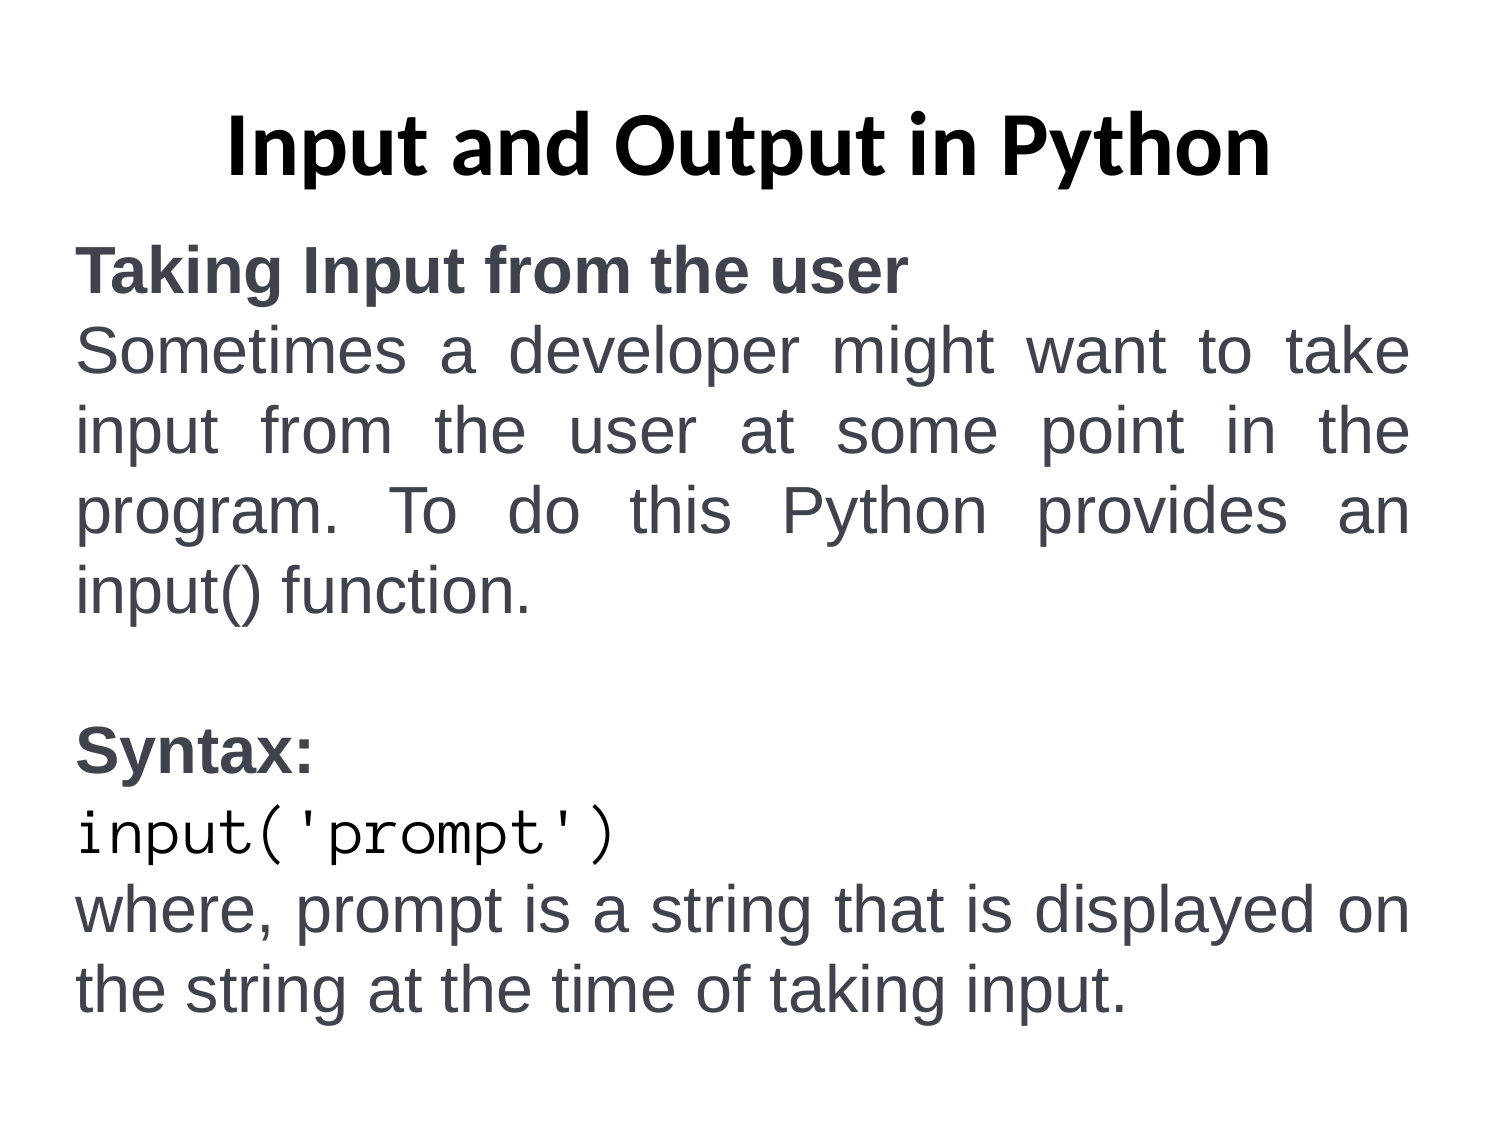

# Input and Output in Python
Taking Input from the user
Sometimes a developer might want to take input from the user at some point in the program. To do this Python provides an input() function.

Syntax:
input('prompt')
where, prompt is a string that is displayed on the string at the time of taking input.